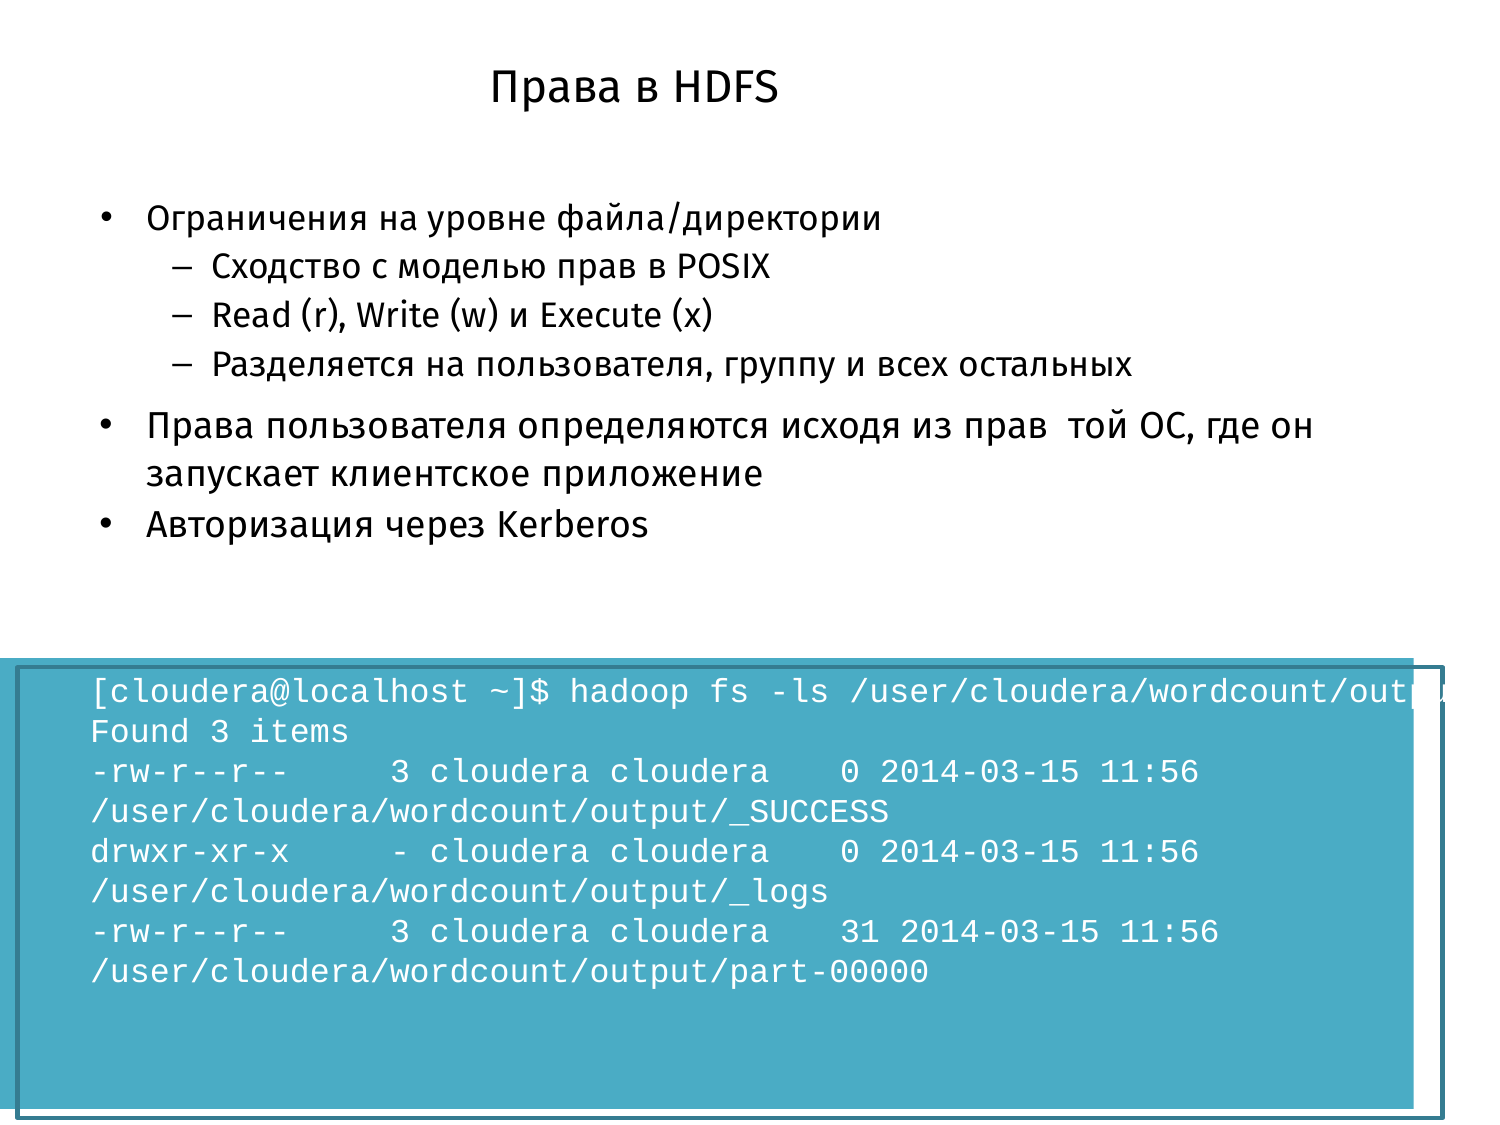

# Права в HDFS
Ограничения на уровне файла/директории
Сходство с моделью прав в POSIX
Read (r), Write (w) и Execute (x)
Разделяется на пользователя, группу и всех остальных
Права пользователя определяются исходя из прав  той ОС, где он запускает клиентское приложение
Авторизация через Kerberos

[cloudera@localhost ~]$ hadoop fs -ls /user/cloudera/wordcount/output
Found 3 items
-rw-r--r--	3 cloudera cloudera	0 2014-03-15 11:56
/user/cloudera/wordcount/output/_SUCCESS
drwxr-xr-x	- cloudera cloudera	0 2014-03-15 11:56
/user/cloudera/wordcount/output/_logs
-rw-r--r--	3 cloudera cloudera	31 2014-03-15 11:56
/user/cloudera/wordcount/output/part-00000